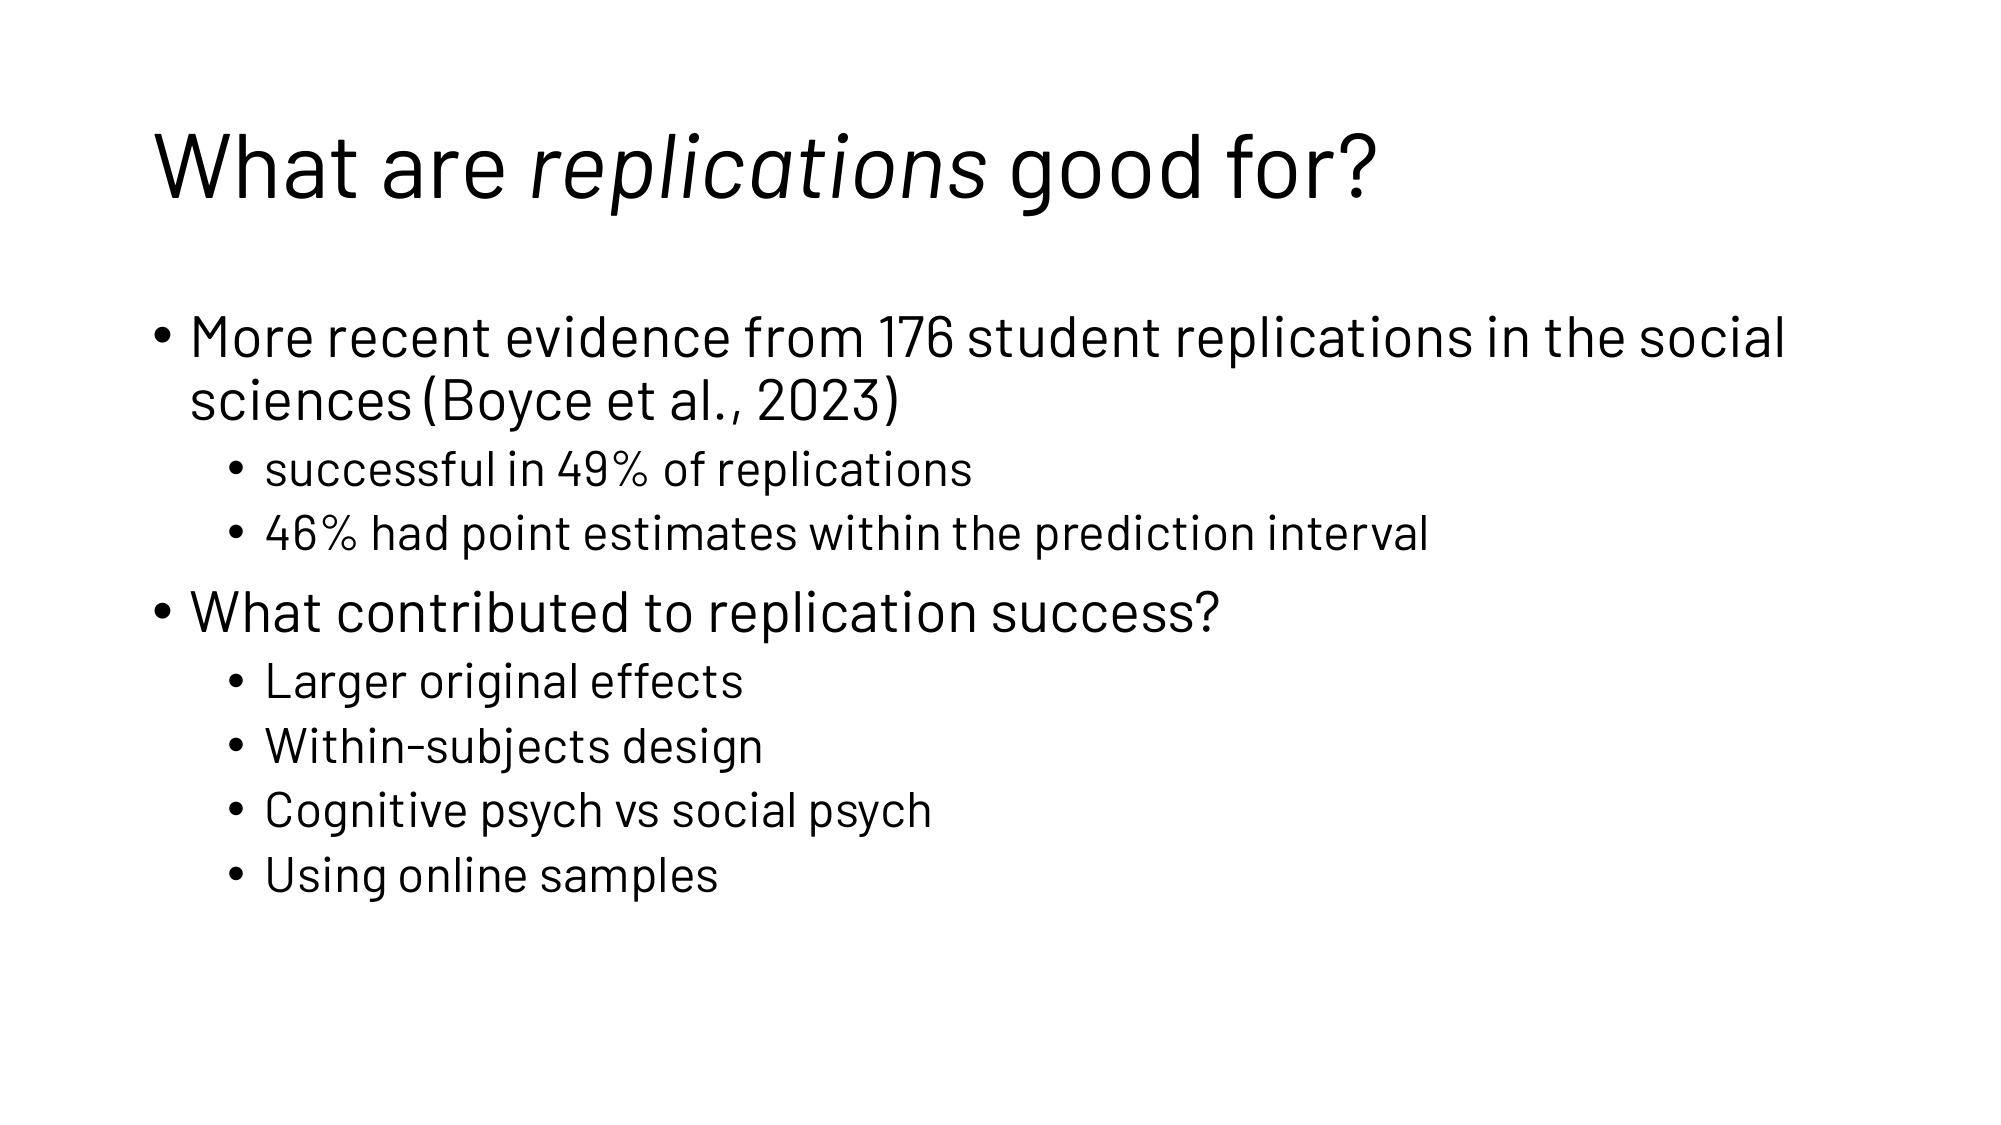

# What are replications good for?
More recent evidence from 176 student replications in the social sciences (Boyce et al., 2023)
successful in 49% of replications
46% had point estimates within the prediction interval
What contributed to replication success?
Larger original effects
Within-subjects design
Cognitive psych vs social psych
Using online samples